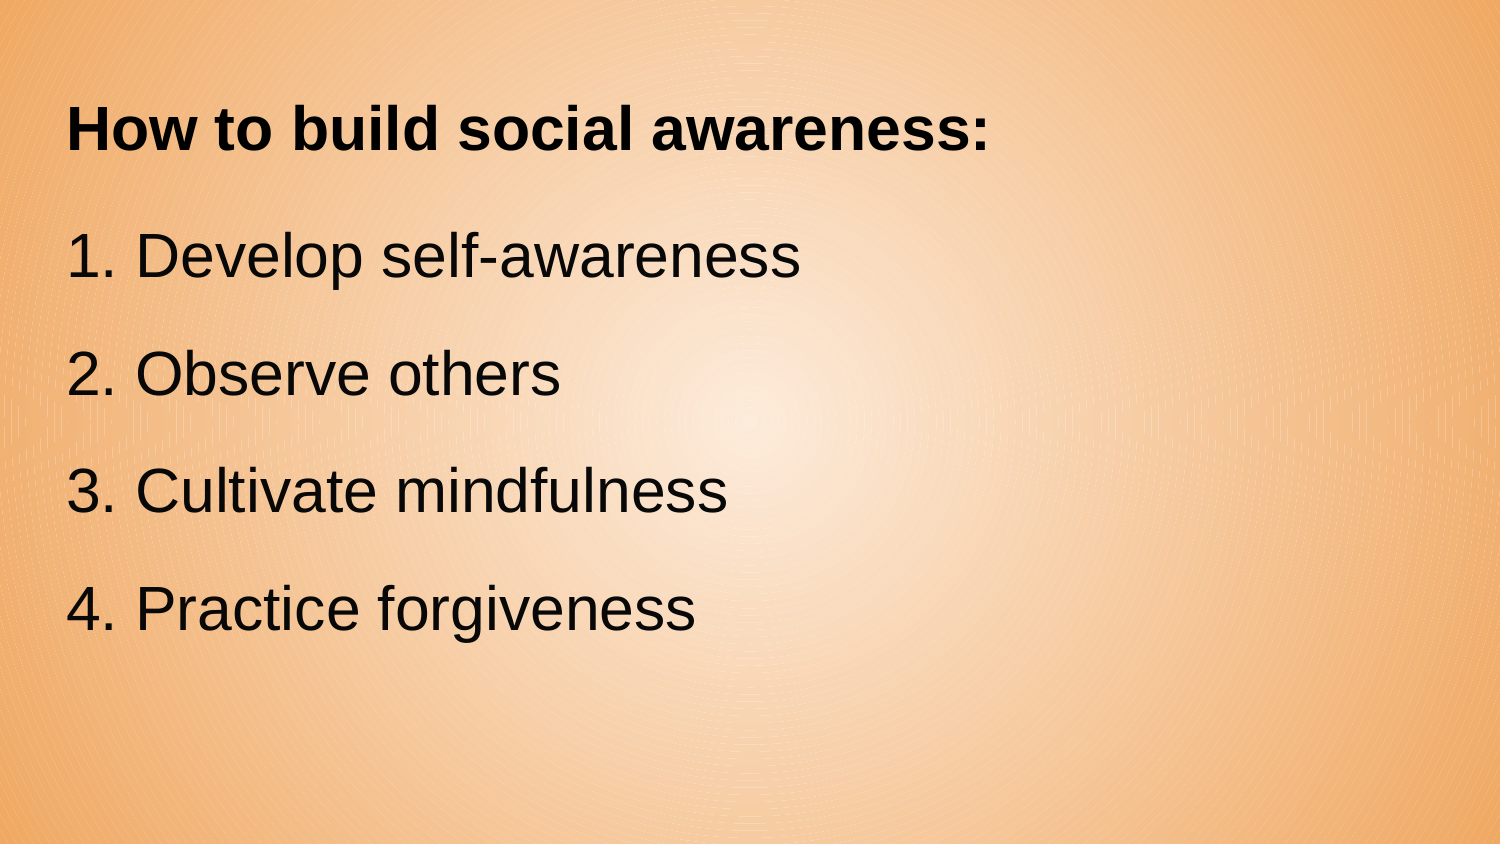

# How to build social awareness:
1. Develop self-awareness
2. Observe others
3. Cultivate mindfulness
4. Practice forgiveness